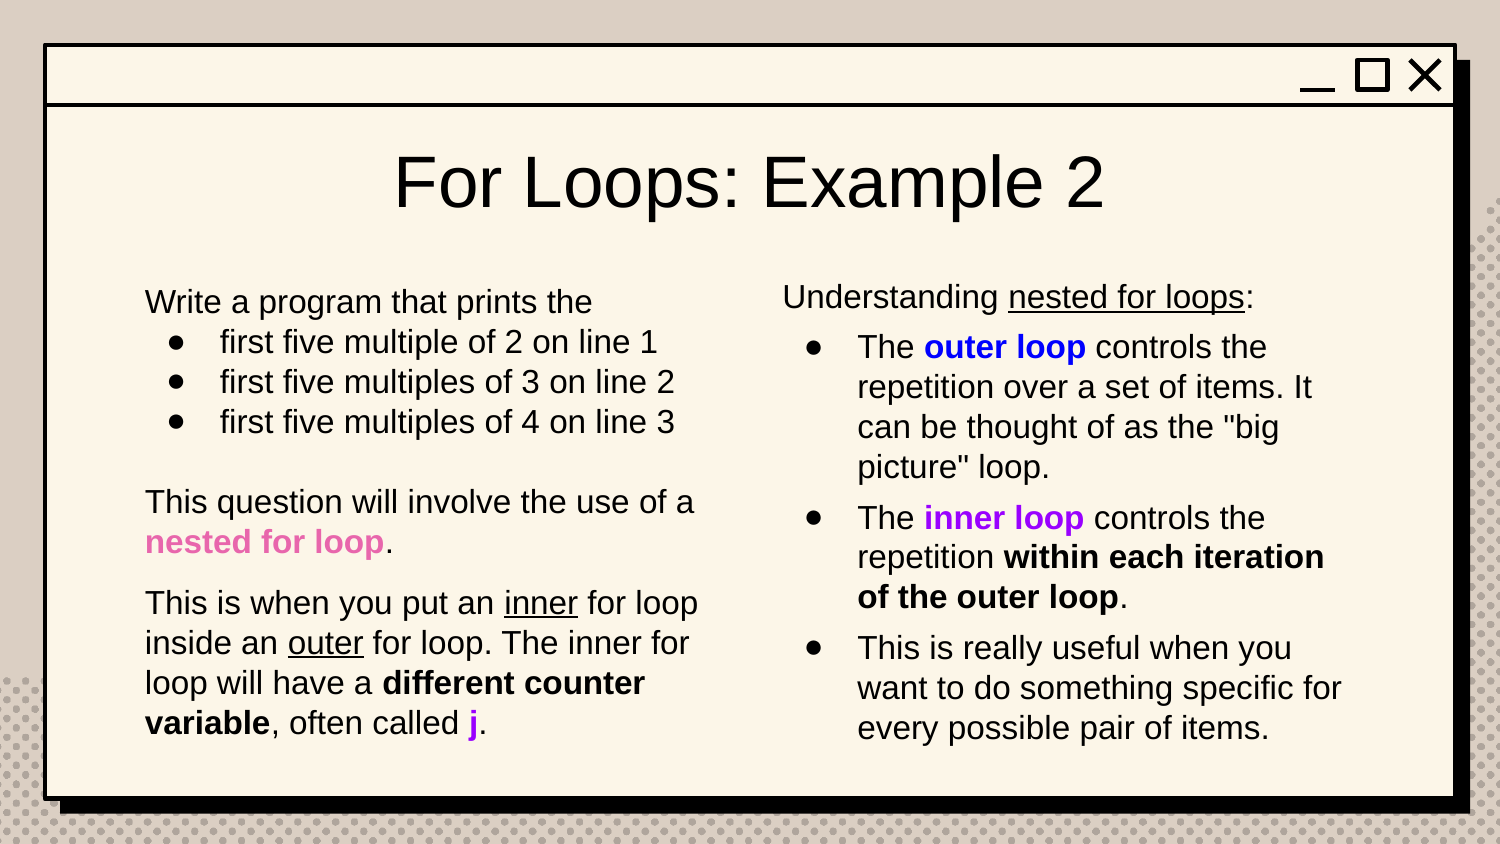

# For Loops: Example 2
Understanding nested for loops:
The outer loop controls the repetition over a set of items. It can be thought of as the "big picture" loop.
The inner loop controls the repetition within each iteration of the outer loop.
This is really useful when you want to do something specific for every possible pair of items.
Write a program that prints the
first five multiple of 2 on line 1
first five multiples of 3 on line 2
first five multiples of 4 on line 3

This question will involve the use of a nested for loop.
This is when you put an inner for loop inside an outer for loop. The inner for loop will have a different counter variable, often called j.